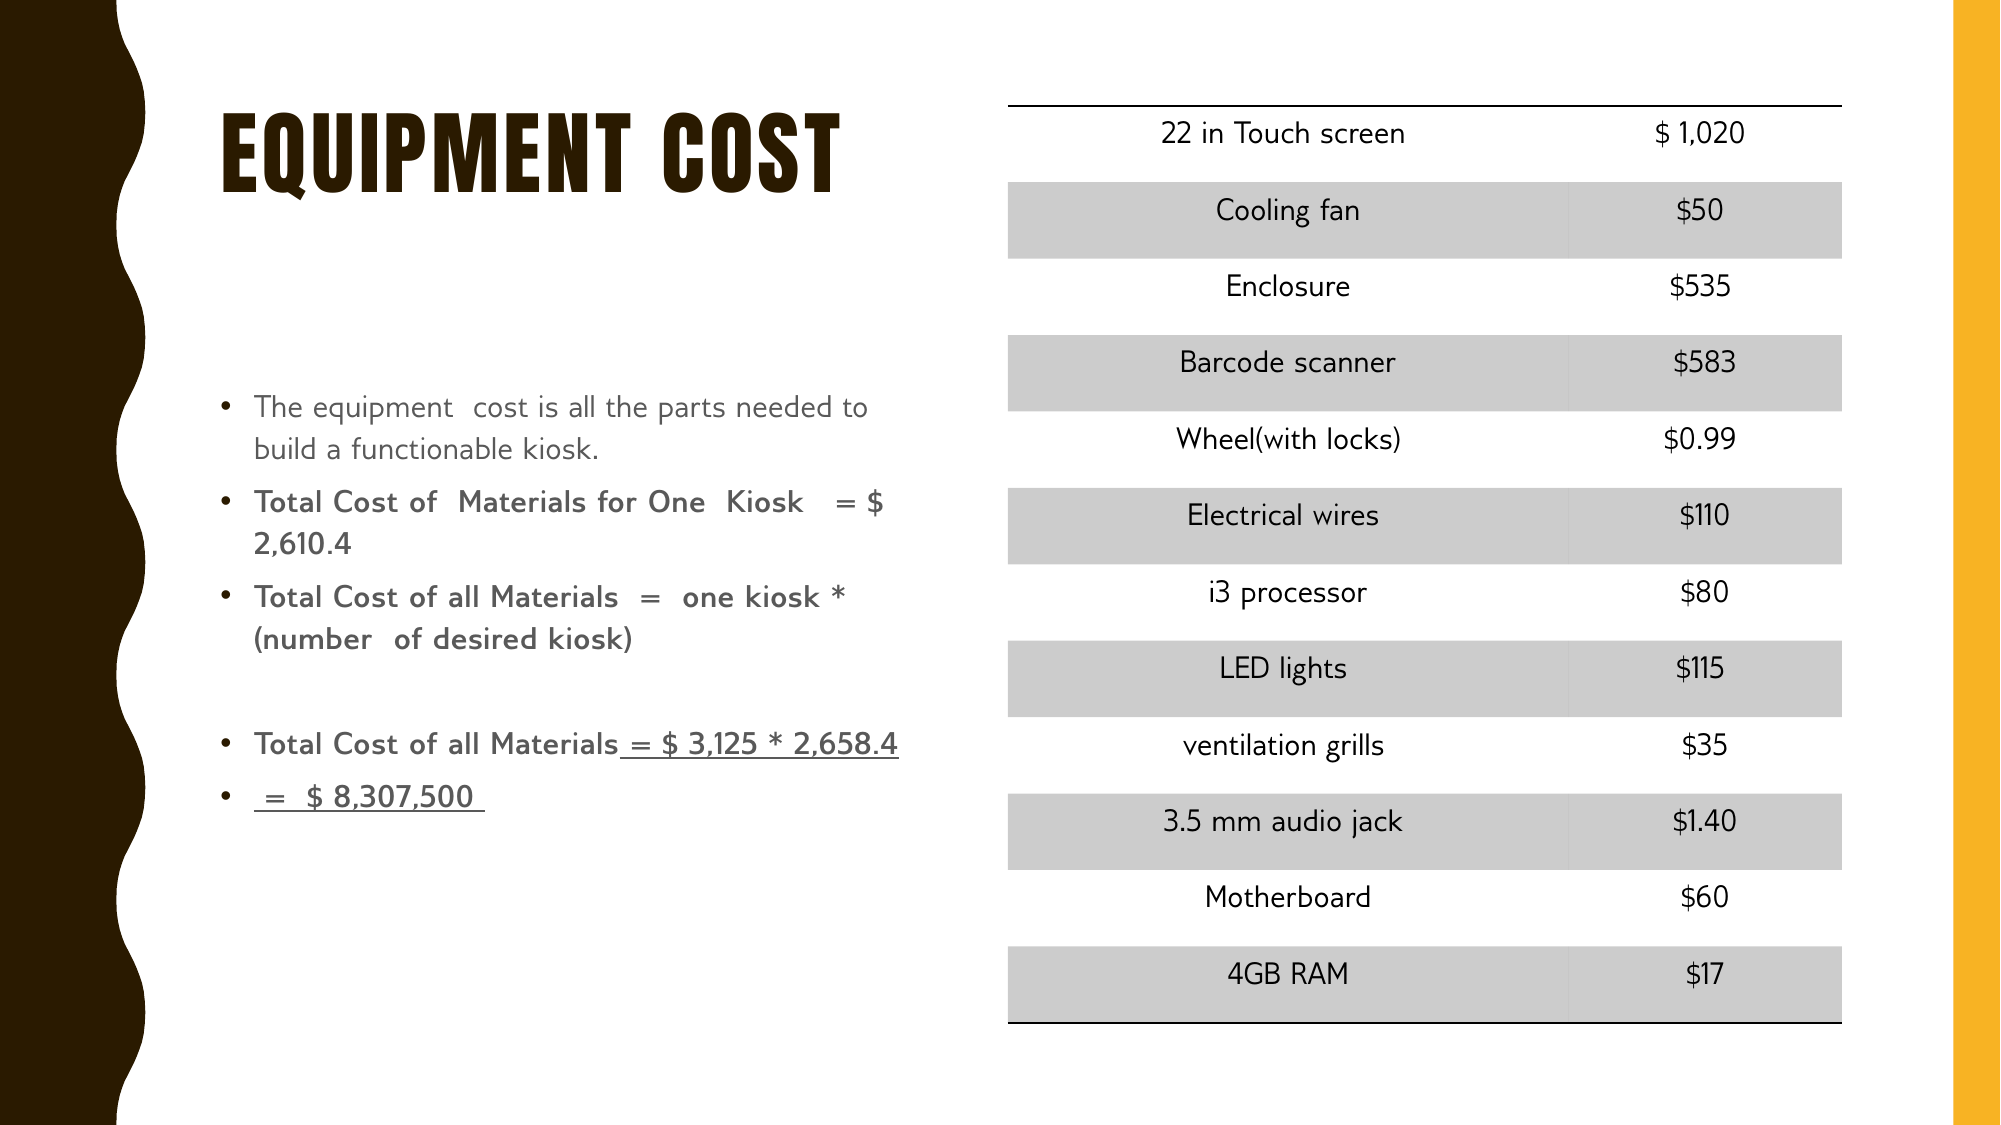

# Equipment Cost
| 22 in Touch screen | $ 1,020 |
| --- | --- |
| Cooling fan | $50 |
| Enclosure | $535 |
| Barcode scanner | $583 |
| Wheel(with locks) | $0.99 |
| Electrical wires | $110 |
| i3 processor | $80 |
| LED lights | $115 |
| ventilation grills | $35 |
| 3.5 mm audio jack | $1.40 |
| Motherboard | $60 |
| 4GB RAM | $17 |
The equipment  cost is all the parts needed to build a functionable kiosk.
Total Cost of  Materials for One  Kiosk   = $ 2,610.4
Total Cost of all Materials  =  one kiosk * (number  of desired kiosk)

Total Cost of all Materials = $ 3,125 * 2,658.4
 =  $ 8,307,500